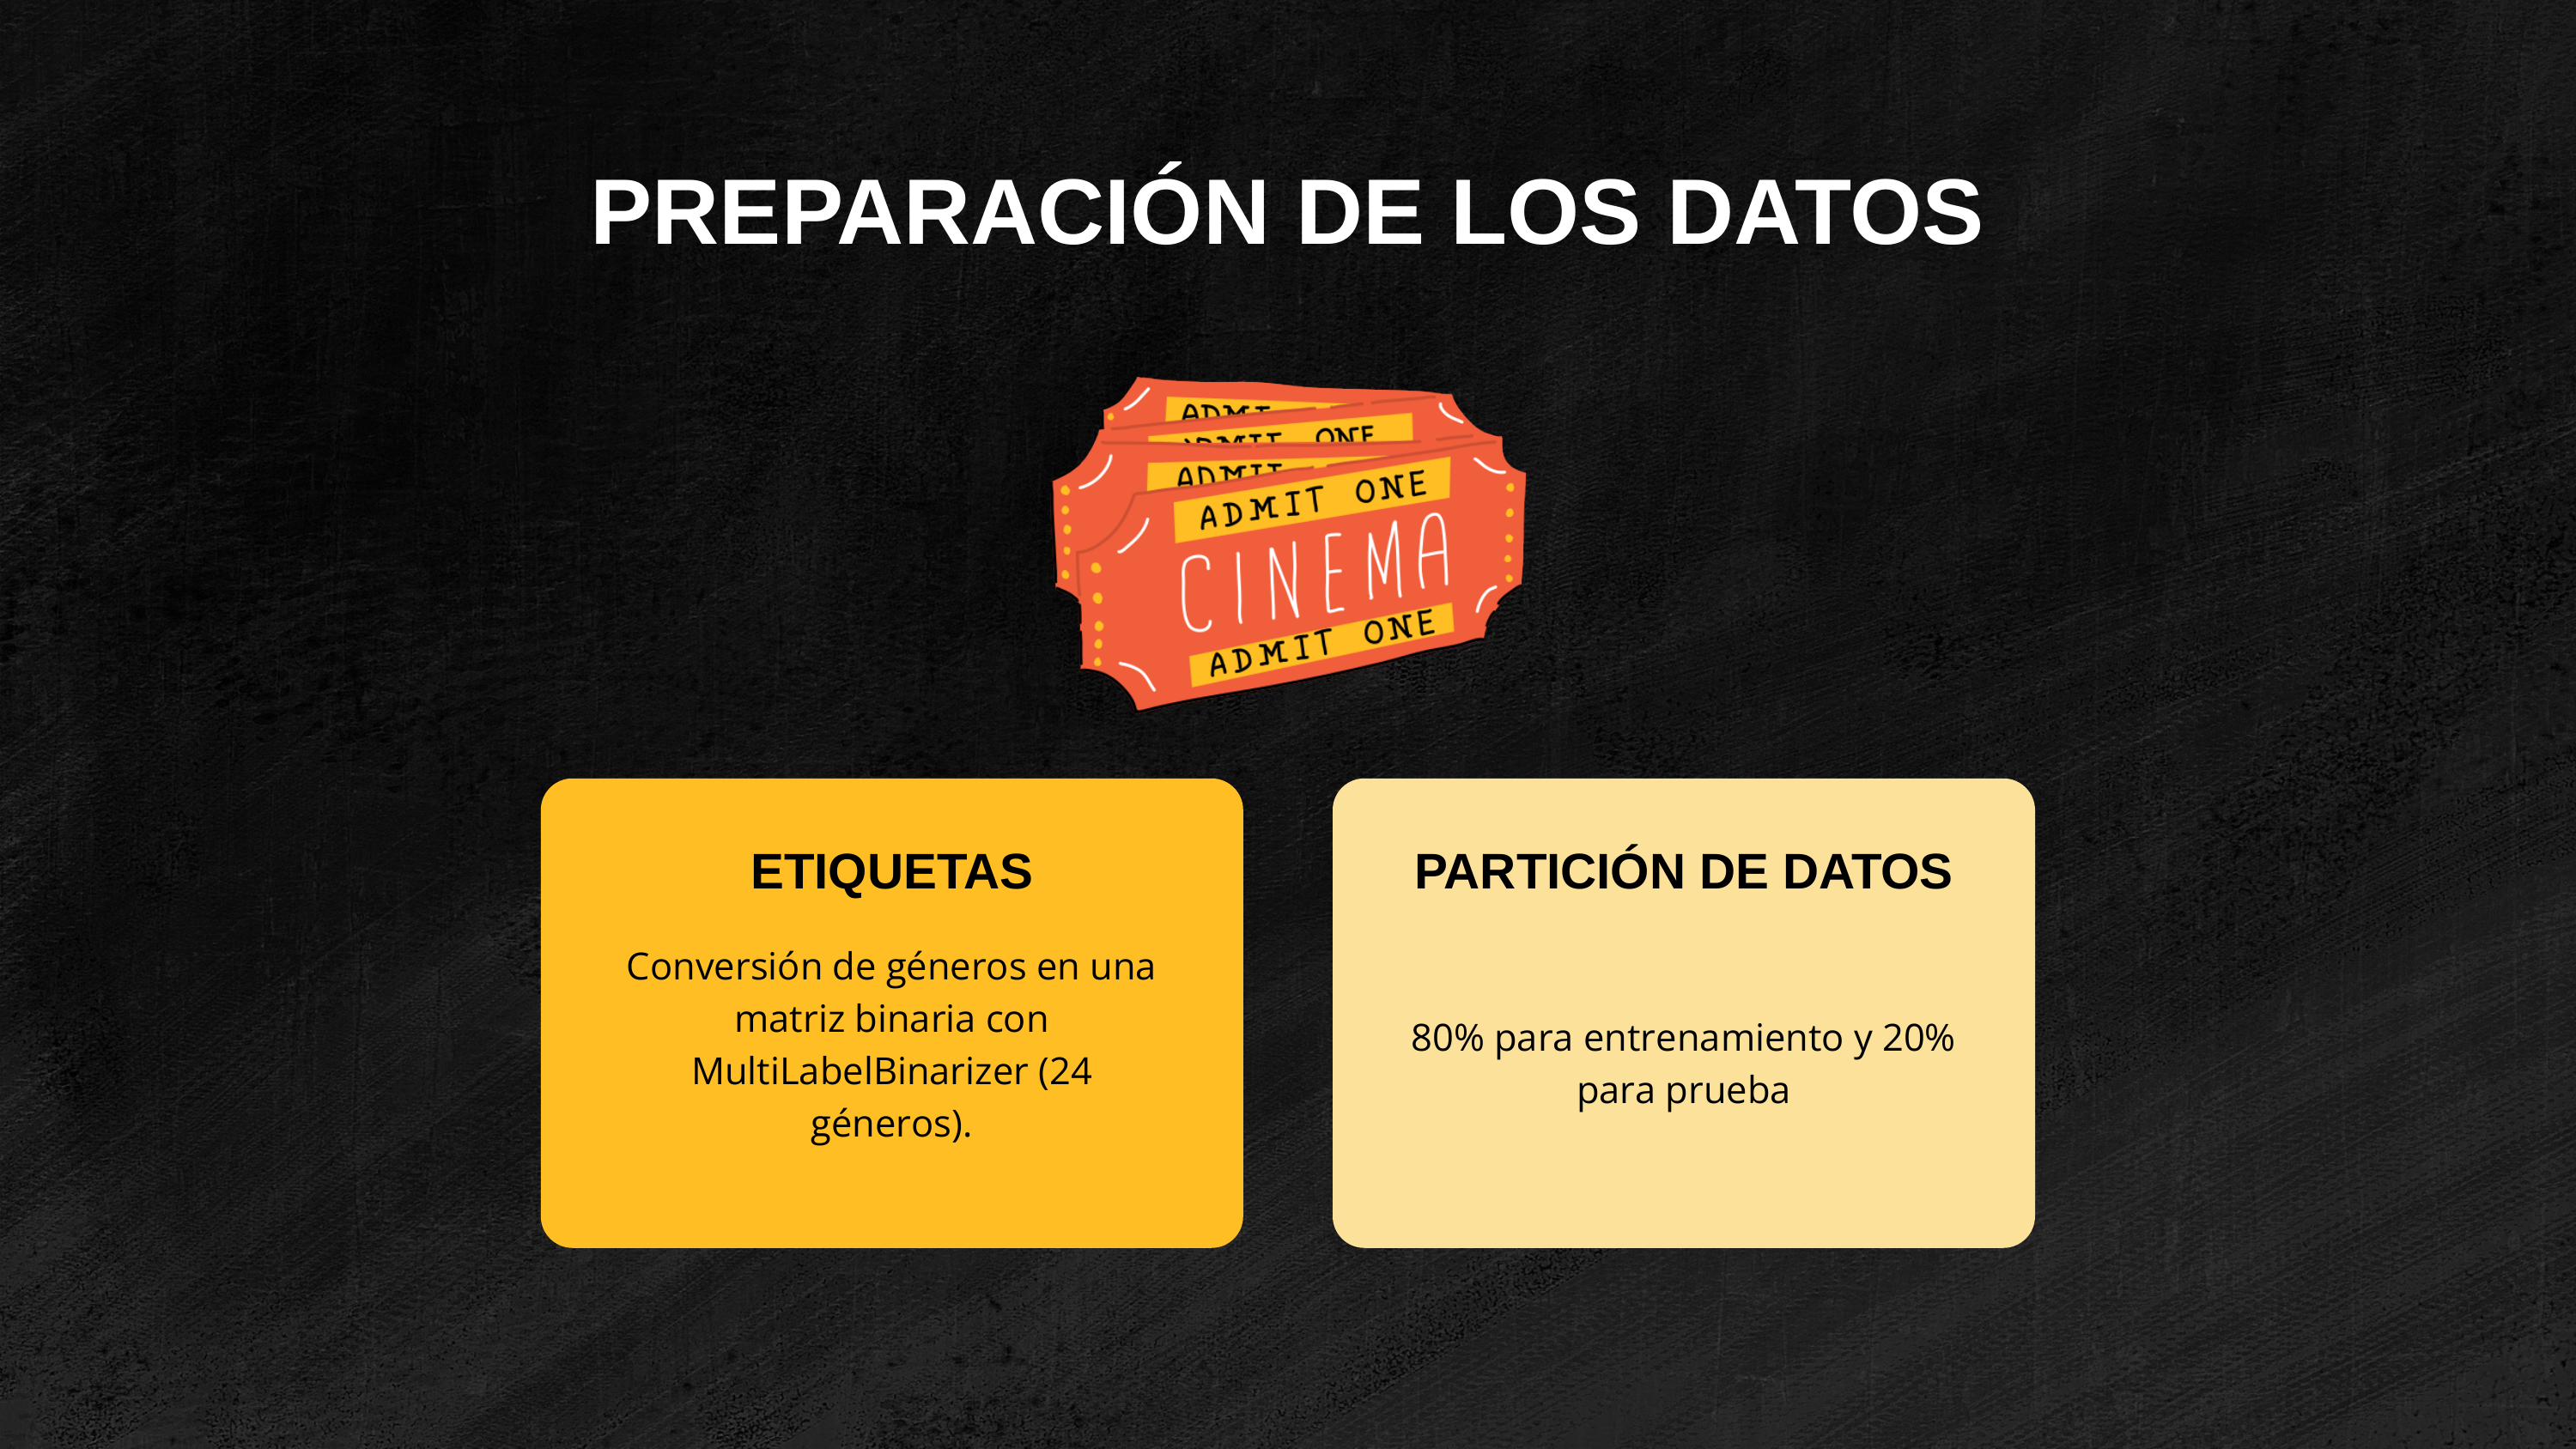

PREPARACIÓN DE LOS DATOS

ETIQUETAS
Conversión de géneros en una matriz binaria con MultiLabelBinarizer (24 géneros).

PARTICIÓN DE DATOS
80% para entrenamiento y 20% para prueba